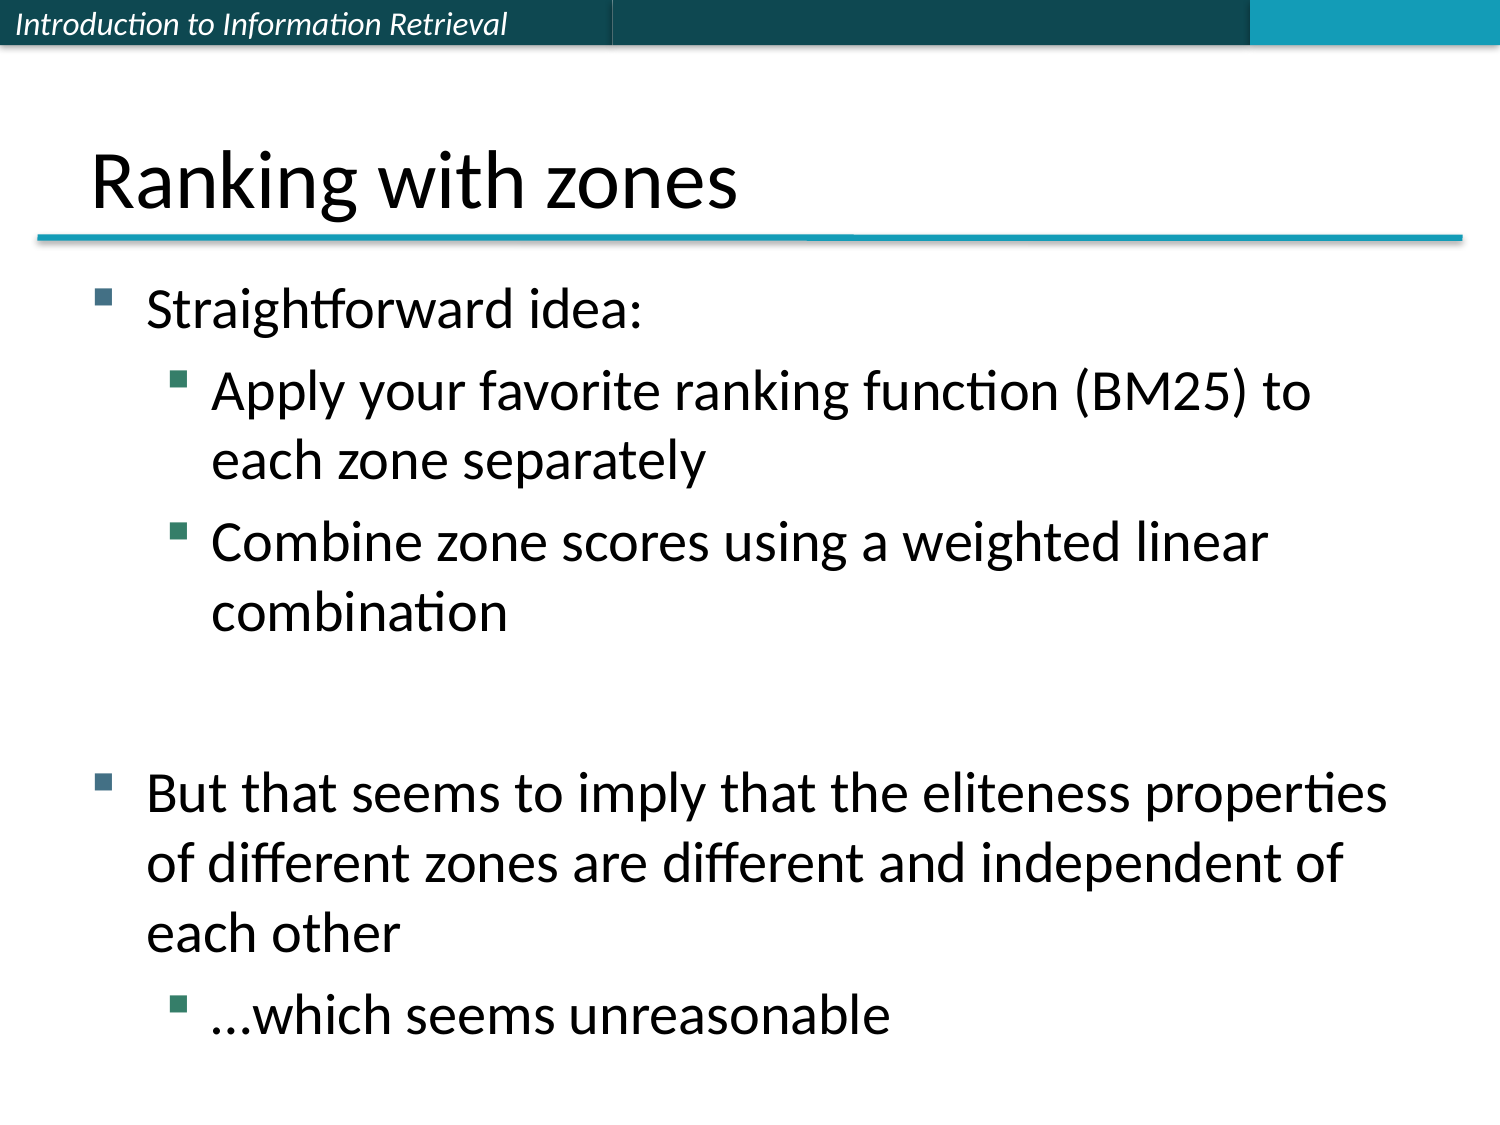

# Ranking with zones
Straightforward idea:
Apply your favorite ranking function (BM25) to each zone separately
Combine zone scores using a weighted linear combination

But that seems to imply that the eliteness properties of different zones are different and independent of each other
…which seems unreasonable